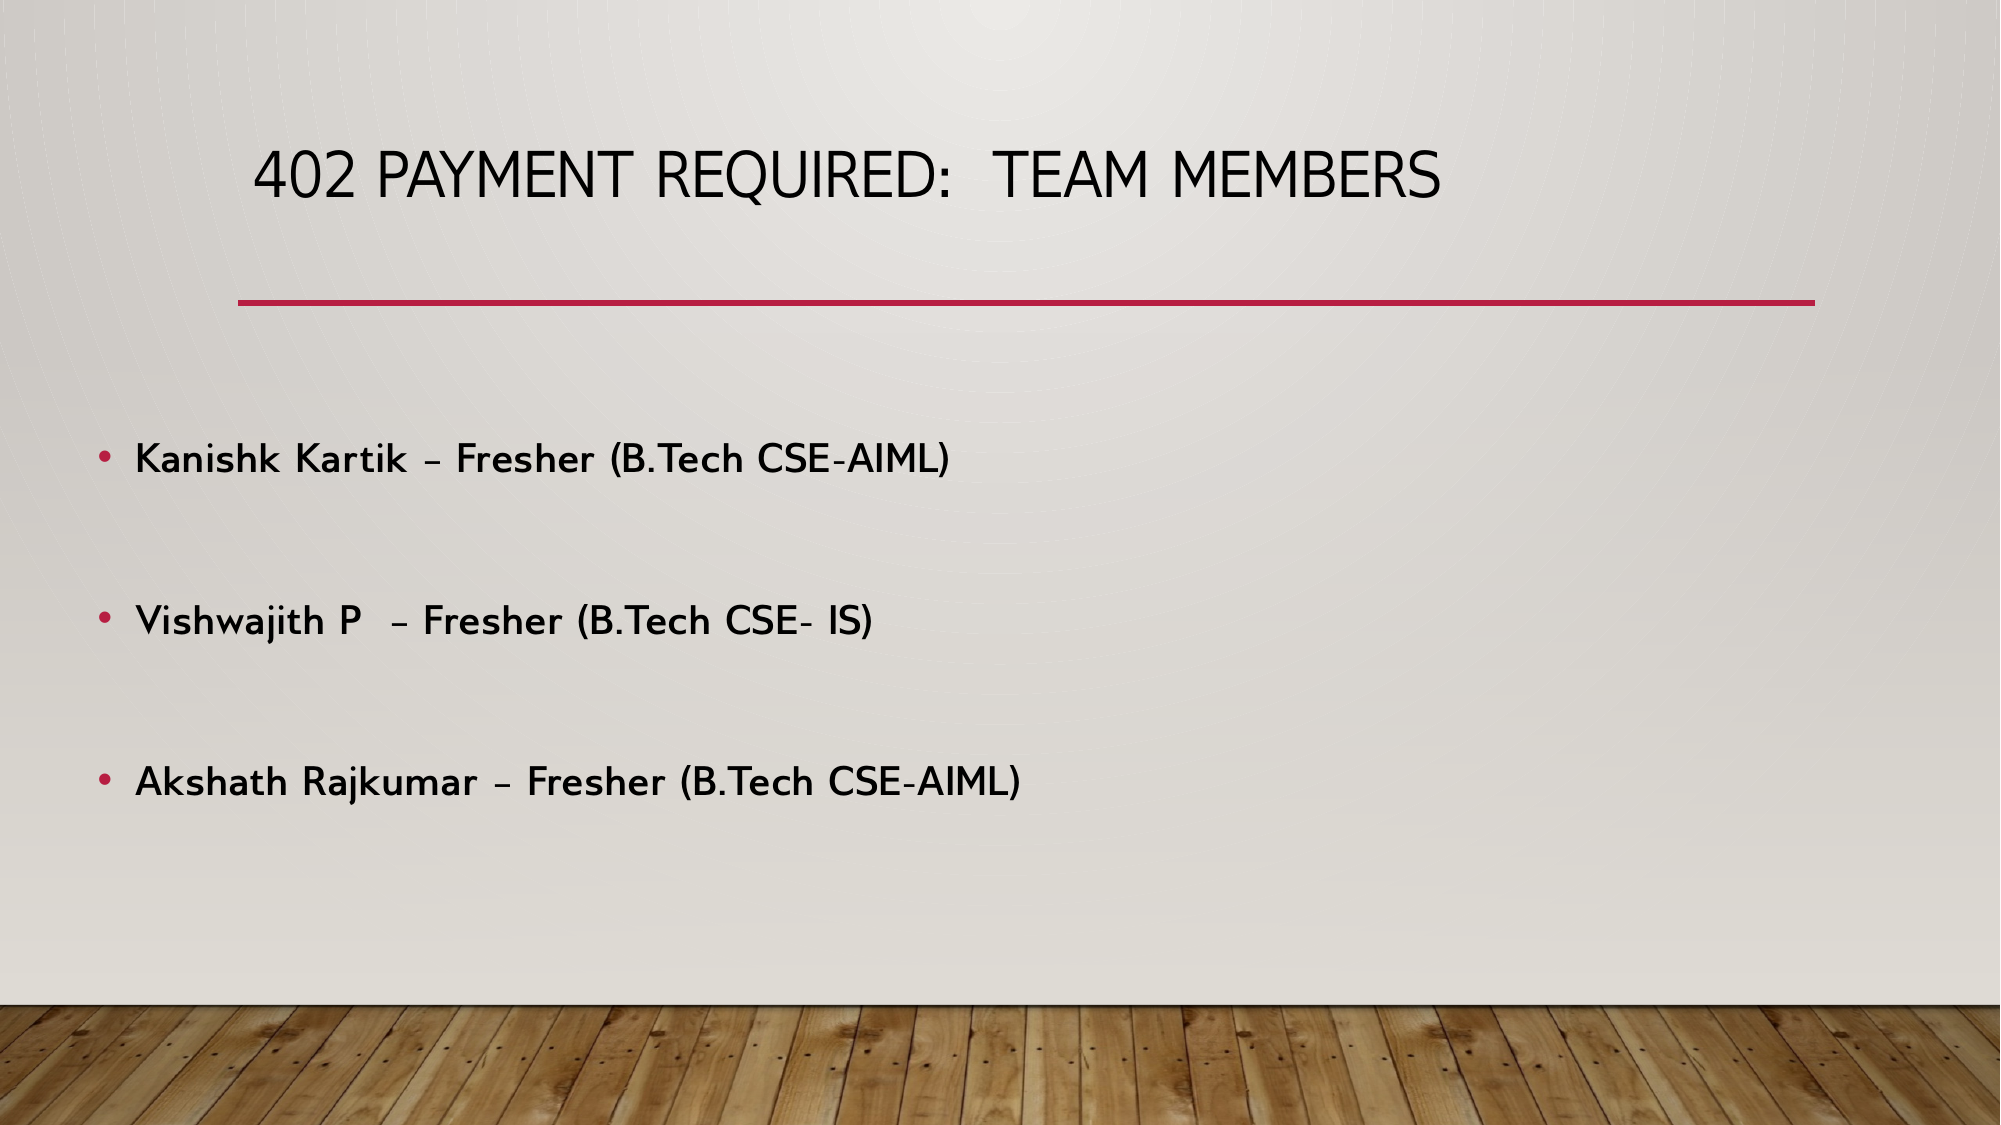

# 402 Payment Required:  Team members
Kanishk Kartik – Fresher (B.Tech CSE-AIML)

Vishwajith P  – Fresher (B.Tech CSE- IS)

Akshath Rajkumar – Fresher (B.Tech CSE-AIML)